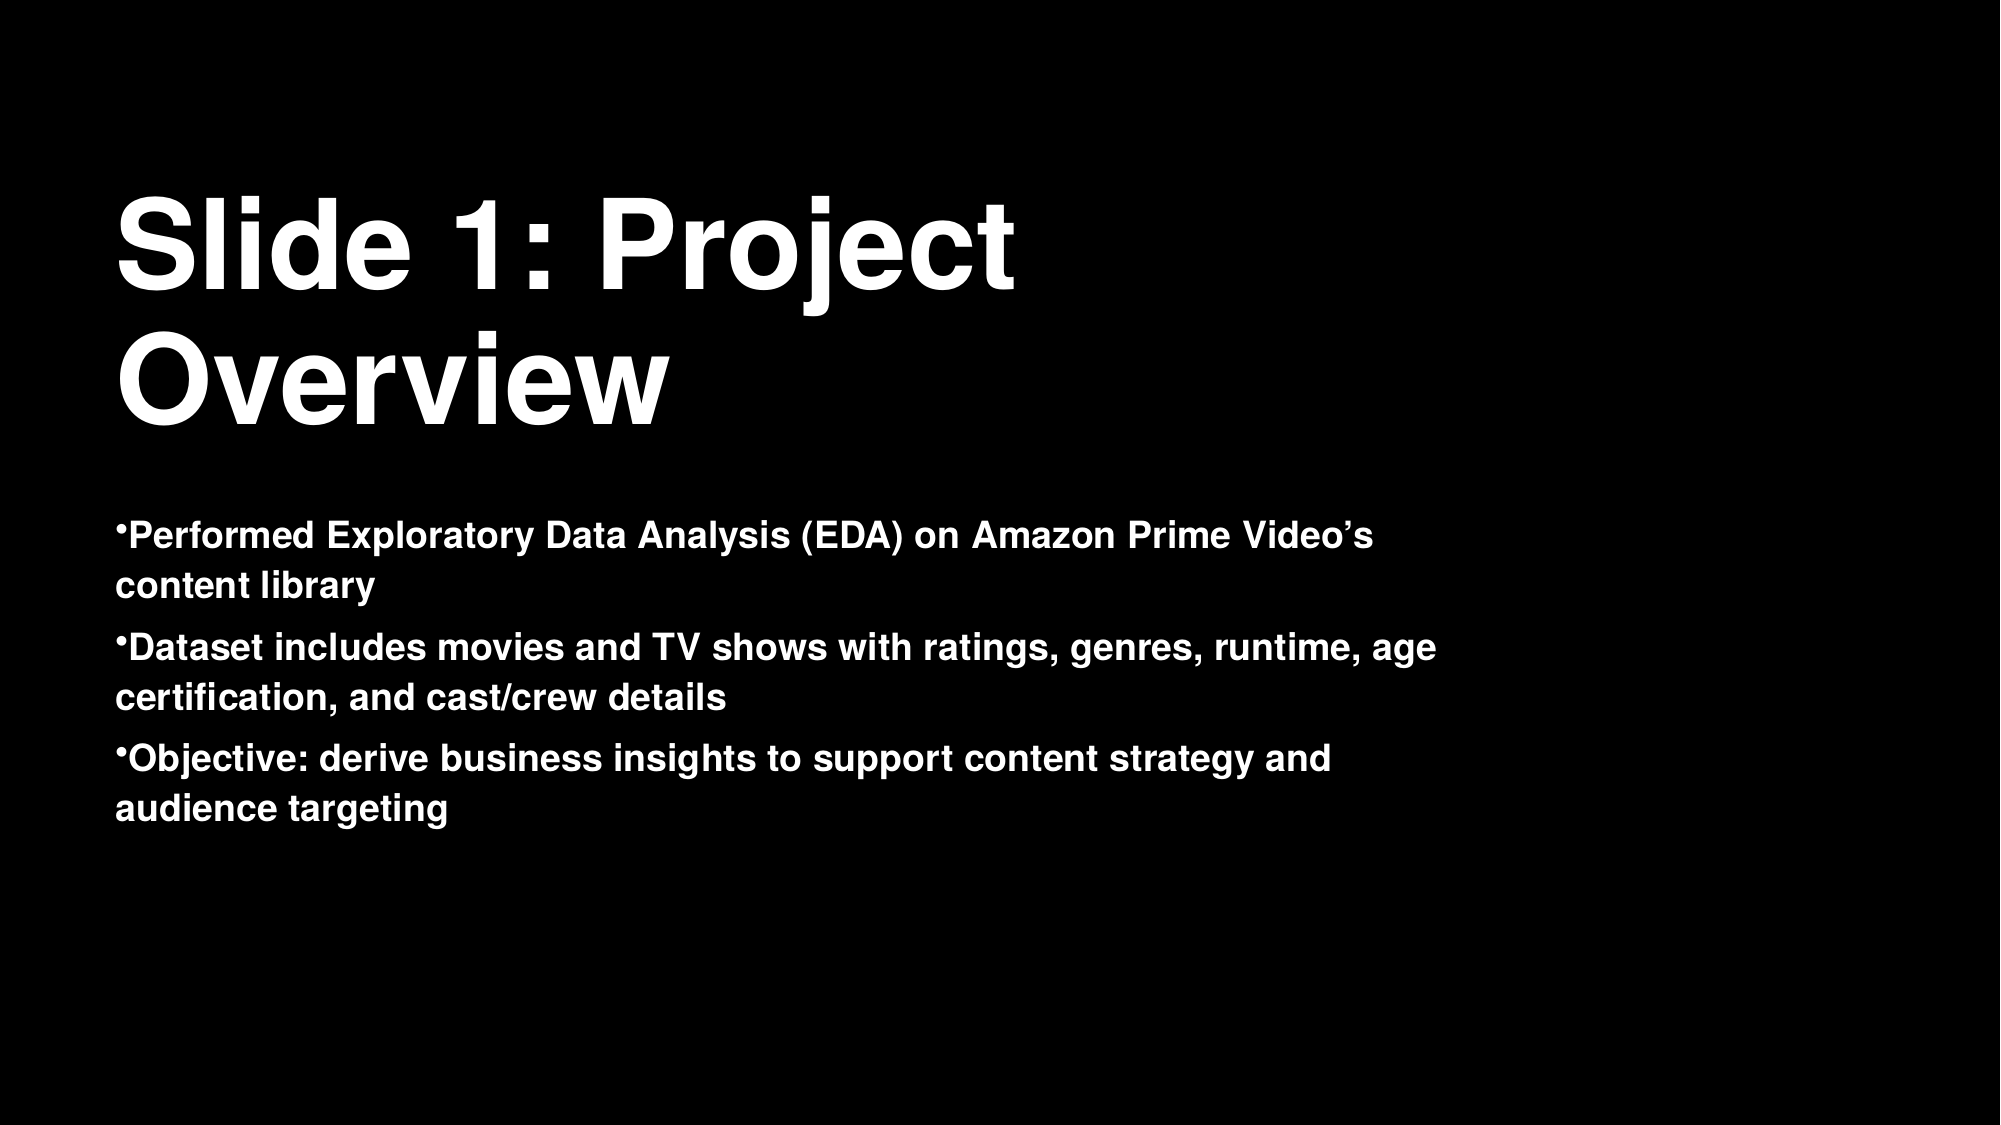

# Slide 1: Project Overview
Performed Exploratory Data Analysis (EDA) on Amazon Prime Video’s content library
Dataset includes movies and TV shows with ratings, genres, runtime, age certification, and cast/crew details
Objective: derive business insights to support content strategy and audience targeting